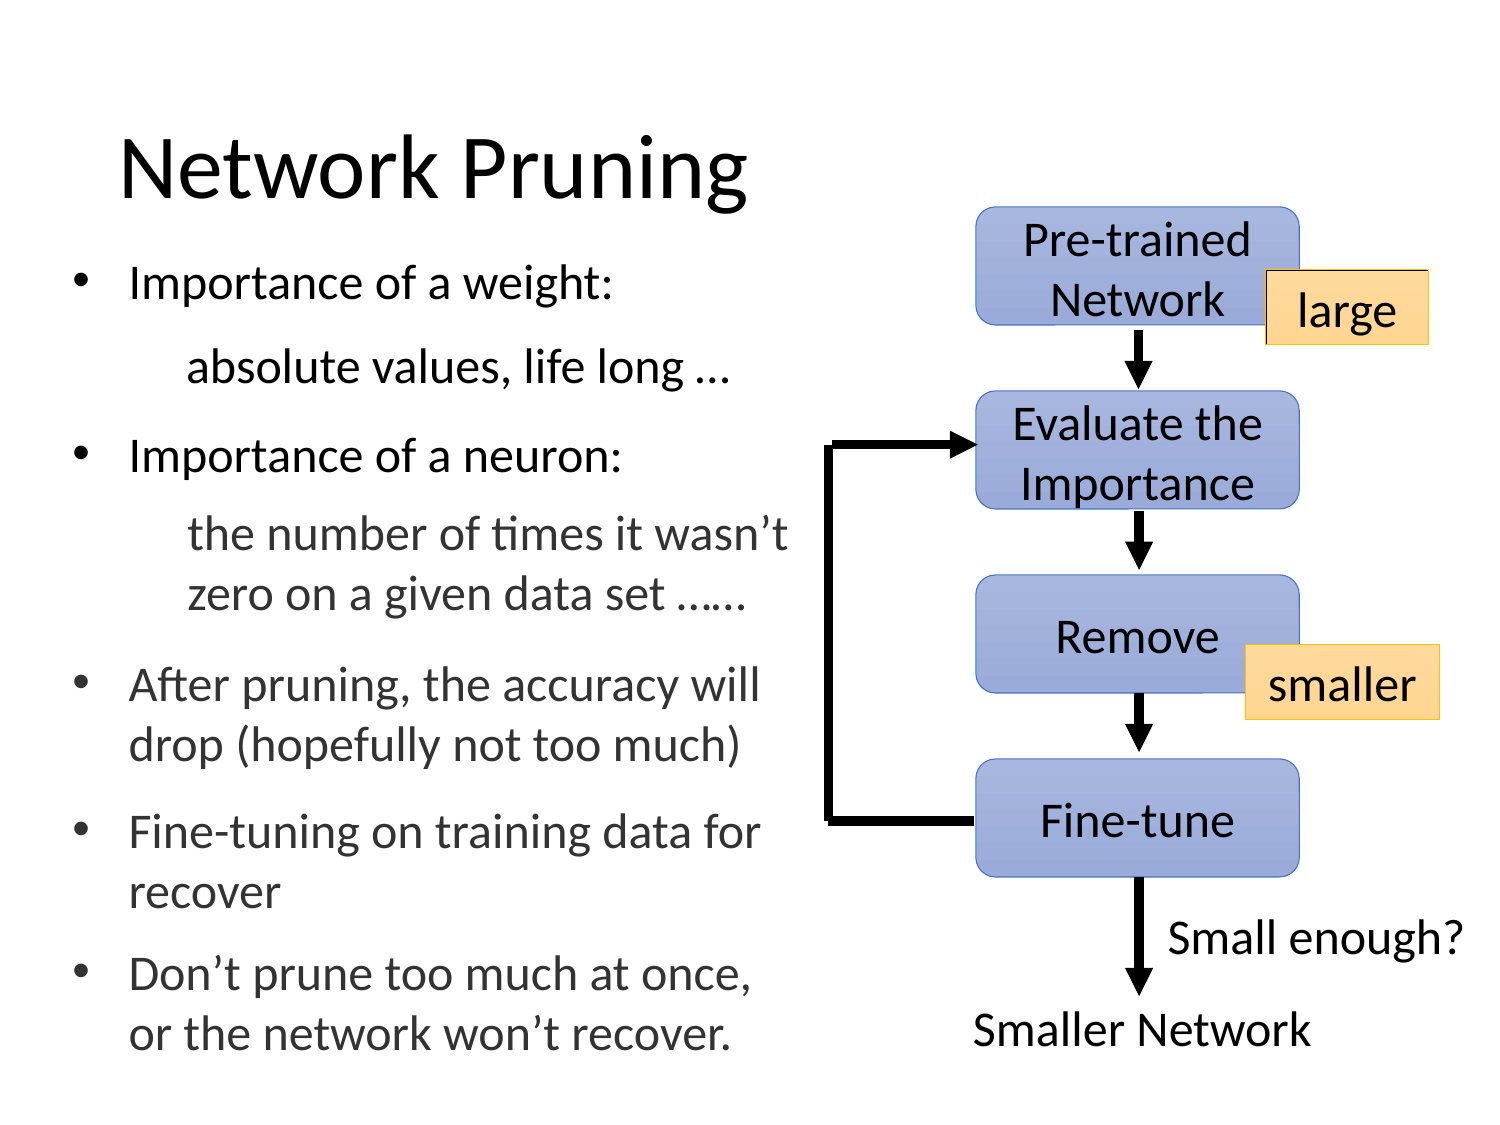

# Network Pruning
Pre-trained
Network
Importance of a weight:
large
absolute values, life long …
Evaluate the Importance
Importance of a neuron:
the number of times it wasn’t zero on a given data set ……
Remove
After pruning, the accuracy will drop (hopefully not too much)
smaller
Fine-tune
Fine-tuning on training data for recover
Small enough?
Don’t prune too much at once, or the network won’t recover.
Smaller Network